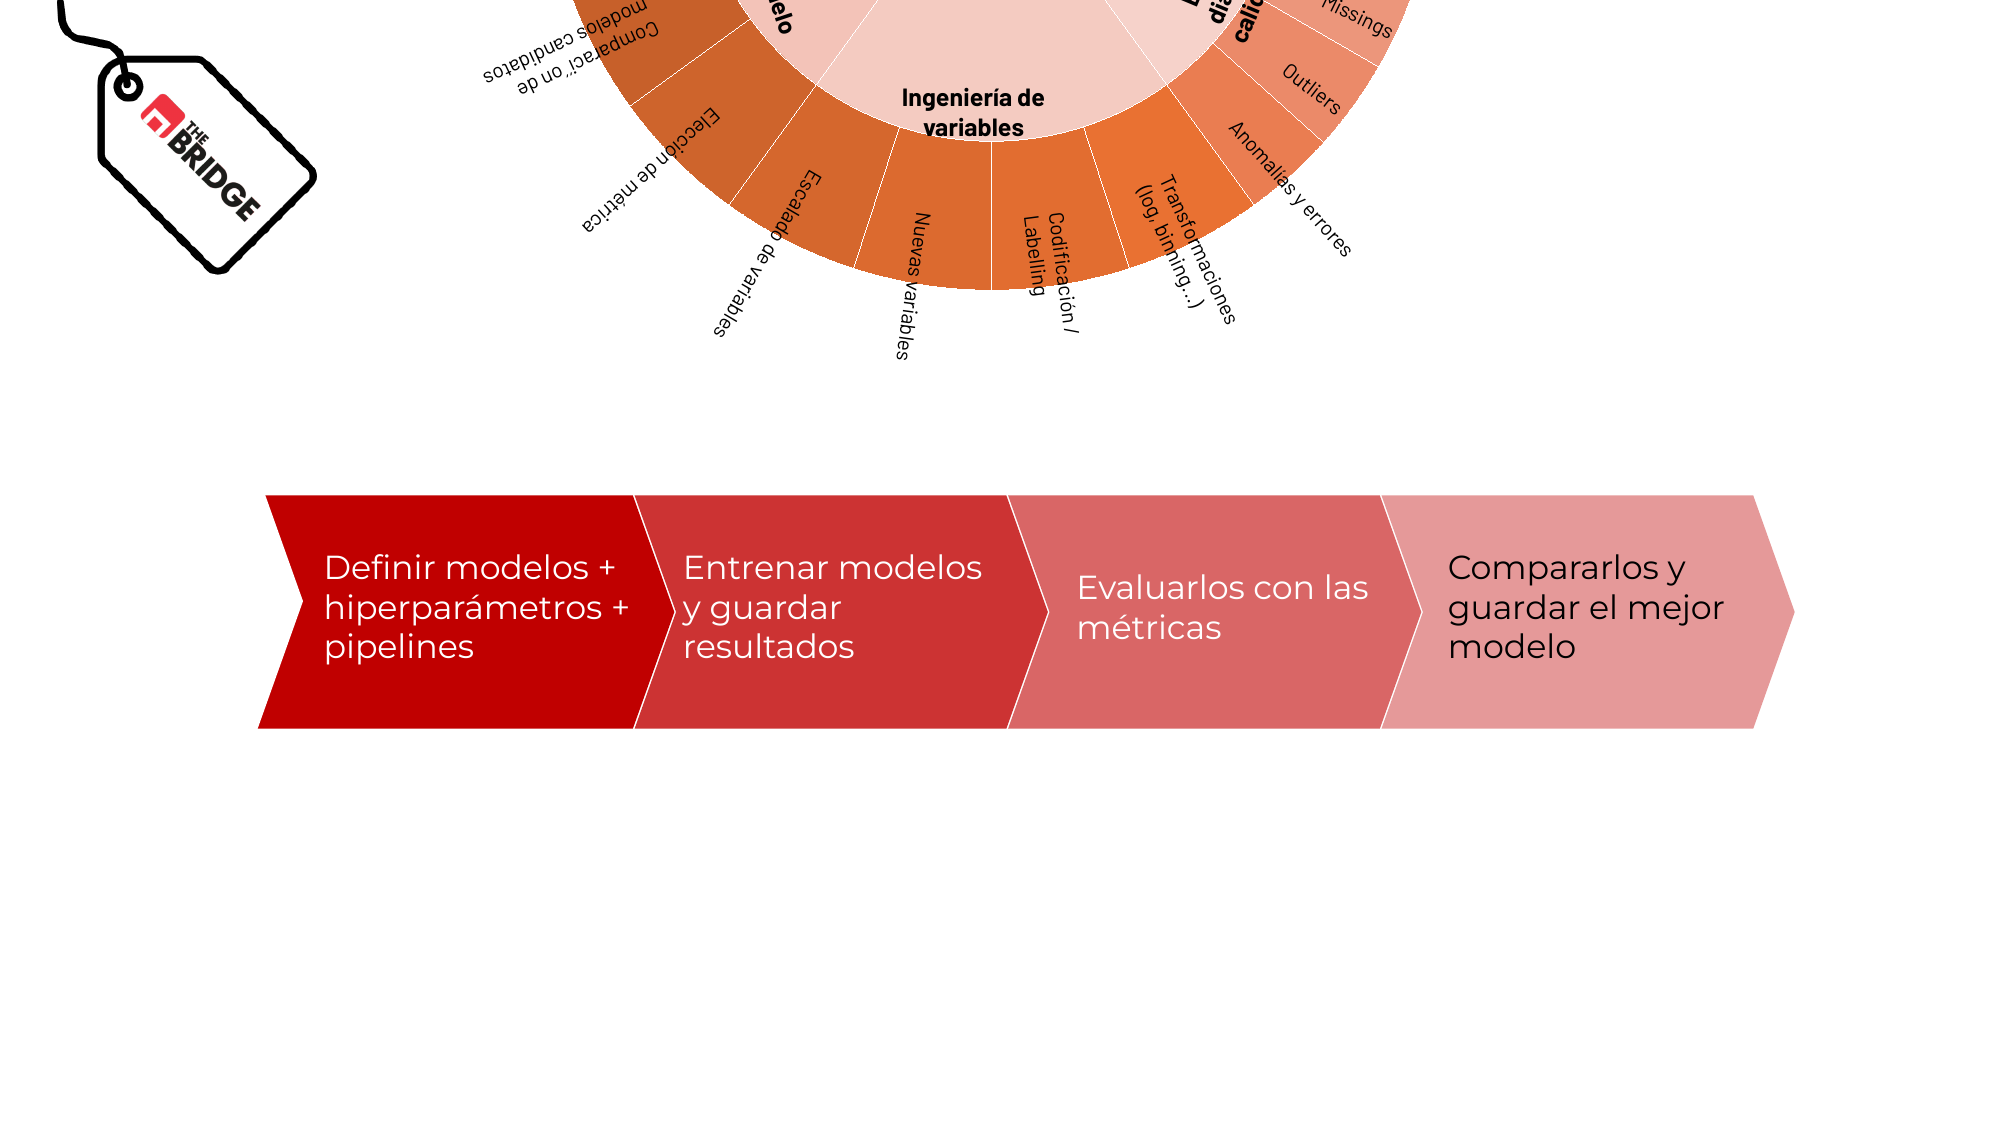

Objetivo del proyecto
Tipo de problema (clasificación / regresión)
Carga y descripción inicial de los datos
Distribución del target
División train/test
Preparación para producción
Evaluación final de test
Limitaciones y posibles ejoras
Principales insights
Eliminación de variables irrelevantes
Análisis univariante y bivariante
Duplicados
Missings
Outliers
Anomalías y errores
Validación crizada
Elección de métrica
Tuning de hiperparámetros
Comparaci´´on de modelos candidatos
Escalado de variables
Transformaciones (log, binning...)
Codificación / Labelling
Nuevas variables
Entendimiento del problema y los datos
Resultados y conclusiones
Selección de modelo y validación
Exploración y diagnóstico de calidad de datos
Ingeniería de variables

### Chart

| Category | Ventas | Columna1 |
|---|---|---|
| Objetivo del proyecto | 20.0 | 4.0 |
| Tipo de problema (clasificación/regresión) | 20.0 | 4.0 |
| Carga y descripción inicial de los datos | 20.0 | 4.0 |
| Distribución del target | 20.0 | 4.0 |
| División train/test | 20.0 | 4.0 |
| Eliminación de variables irrelevantes | None | 3.3333333333333335 |
| Análisis univariante y bivariante | None | 3.3333333333333335 |
| Duplicados | None | 3.3333333333333335 |
| Missings | None | 3.3333333333333335 |
| Outliers | None | 3.3333333333333335 |
| Anomalías y errores | None | 3.3333333333333335 |
| Transformaciones (log, binning...) | None | 5.0 |
| Codificación (OneHot, Label) | None | 5.0 |
| Nuevas variables | None | 5.0 |
| Escalado de variables | None | 5.0 |
| Elección de métrica (según el problema) | None | 5.0 |
| Comparación de modelos candidatos | None | 5.0 |
| Tuning de hiperparámetros (GridSearch, etc.) | None | 5.0 |
| Validación cruzada | None | 5.0 |
| Evaluación final en test | None | 5.0 |
| Principales insights | None | 5.0 |
| Limitaciones y posibles mejoras | None | 5.0 |
| Preparación para producción (si aplica) | None | 5.0 |

Definir modelos + hiperparámetros + pipelines
Entrenar modelos y guardar resultados
Compararlos y guardar el mejor modelo
Evaluarlos con las métricas